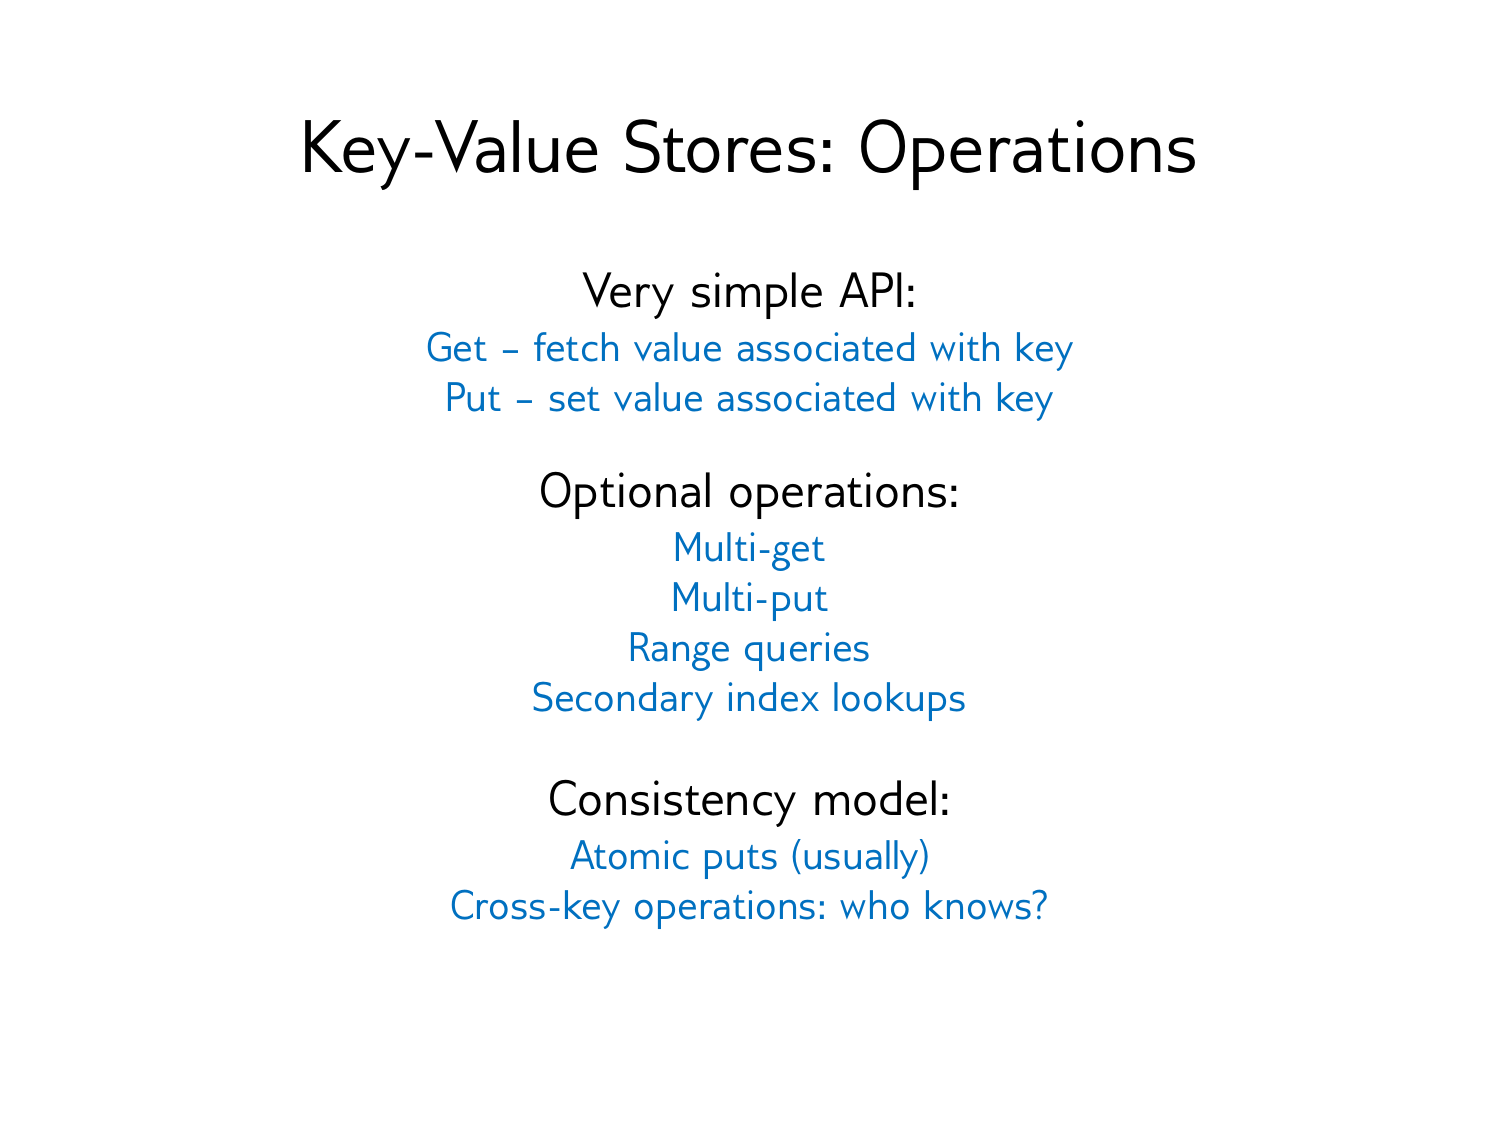

Key-Value Stores: Operations
Very simple API:
Get – fetch value associated with key
Put – set value associated with key
Optional operations:
Multi-get
Multi-put
Range queries
Secondary index lookups
Consistency model:
Atomic puts (usually)
Cross-key operations: who knows?